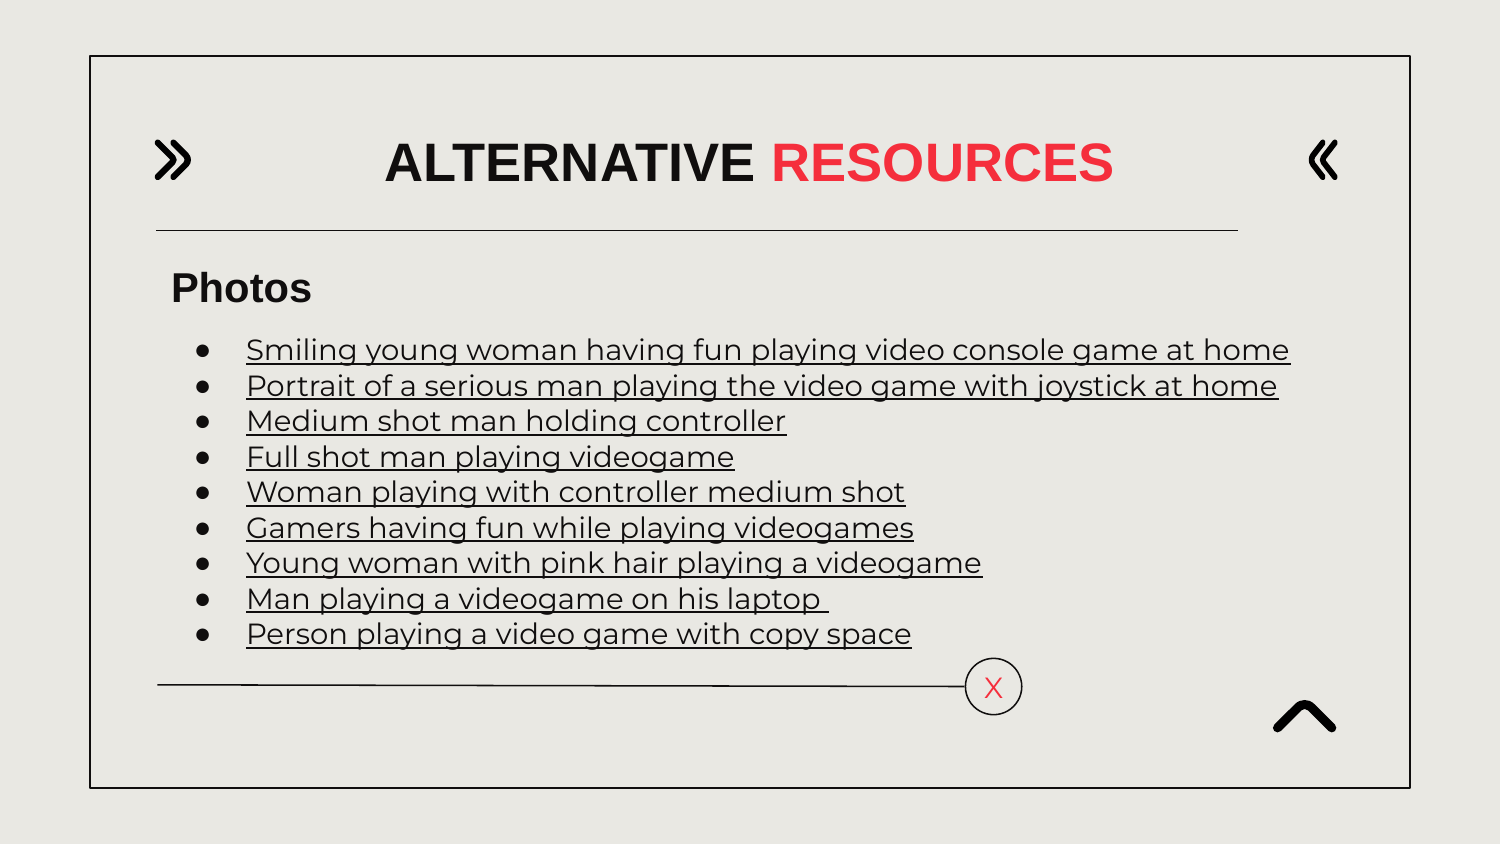

# ALTERNATIVE RESOURCES

Photos
Smiling young woman having fun playing video console game at home
Portrait of a serious man playing the video game with joystick at home
Medium shot man holding controller
Full shot man playing videogame
Woman playing with controller medium shot
Gamers having fun while playing videogames
Young woman with pink hair playing a videogame
Man playing a videogame on his laptop
Person playing a video game with copy space

X